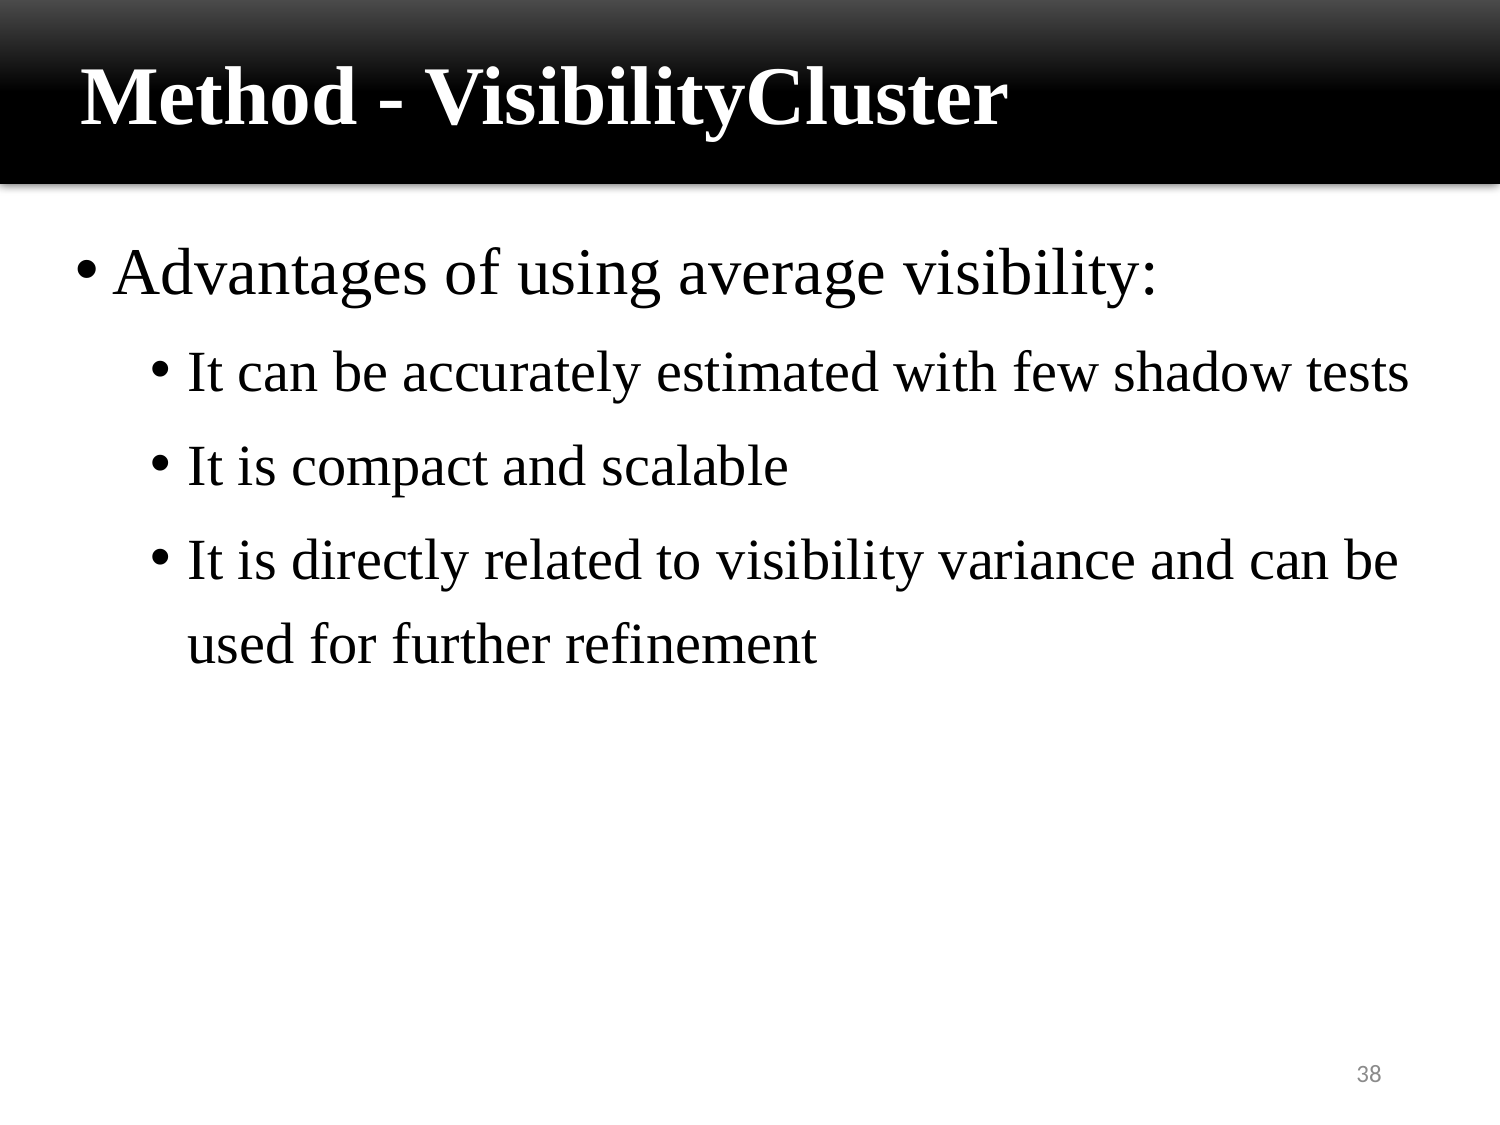

Method - VisibilityCluster
Advantages of using average visibility:
It can be accurately estimated with few shadow tests
It is compact and scalable
It is directly related to visibility variance and can be used for further refinement

38